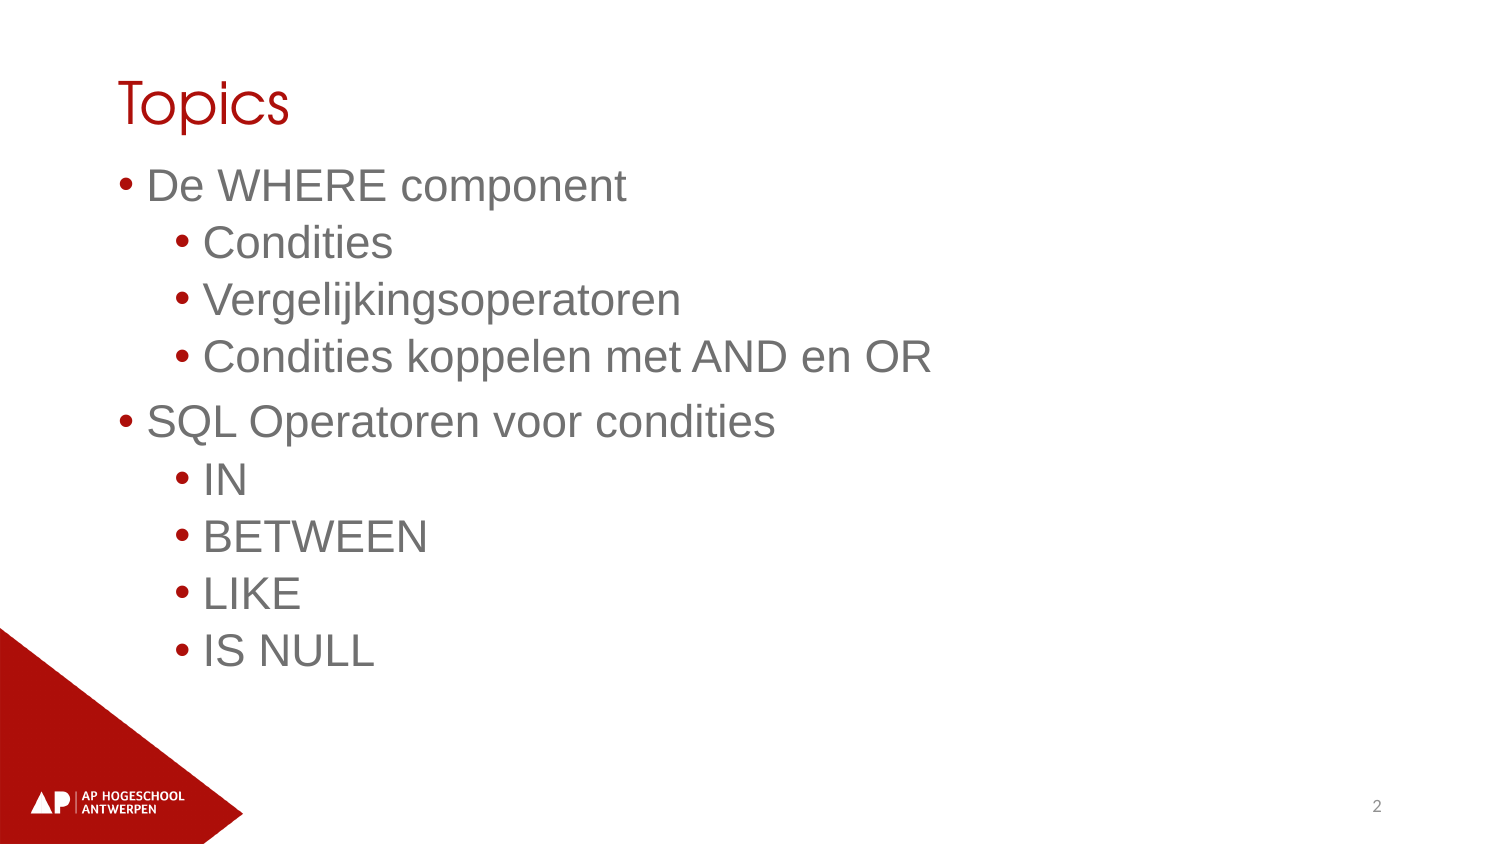

# Topics
De WHERE component
Condities
Vergelijkingsoperatoren
Condities koppelen met AND en OR
SQL Operatoren voor condities
IN
BETWEEN
LIKE
IS NULL

2